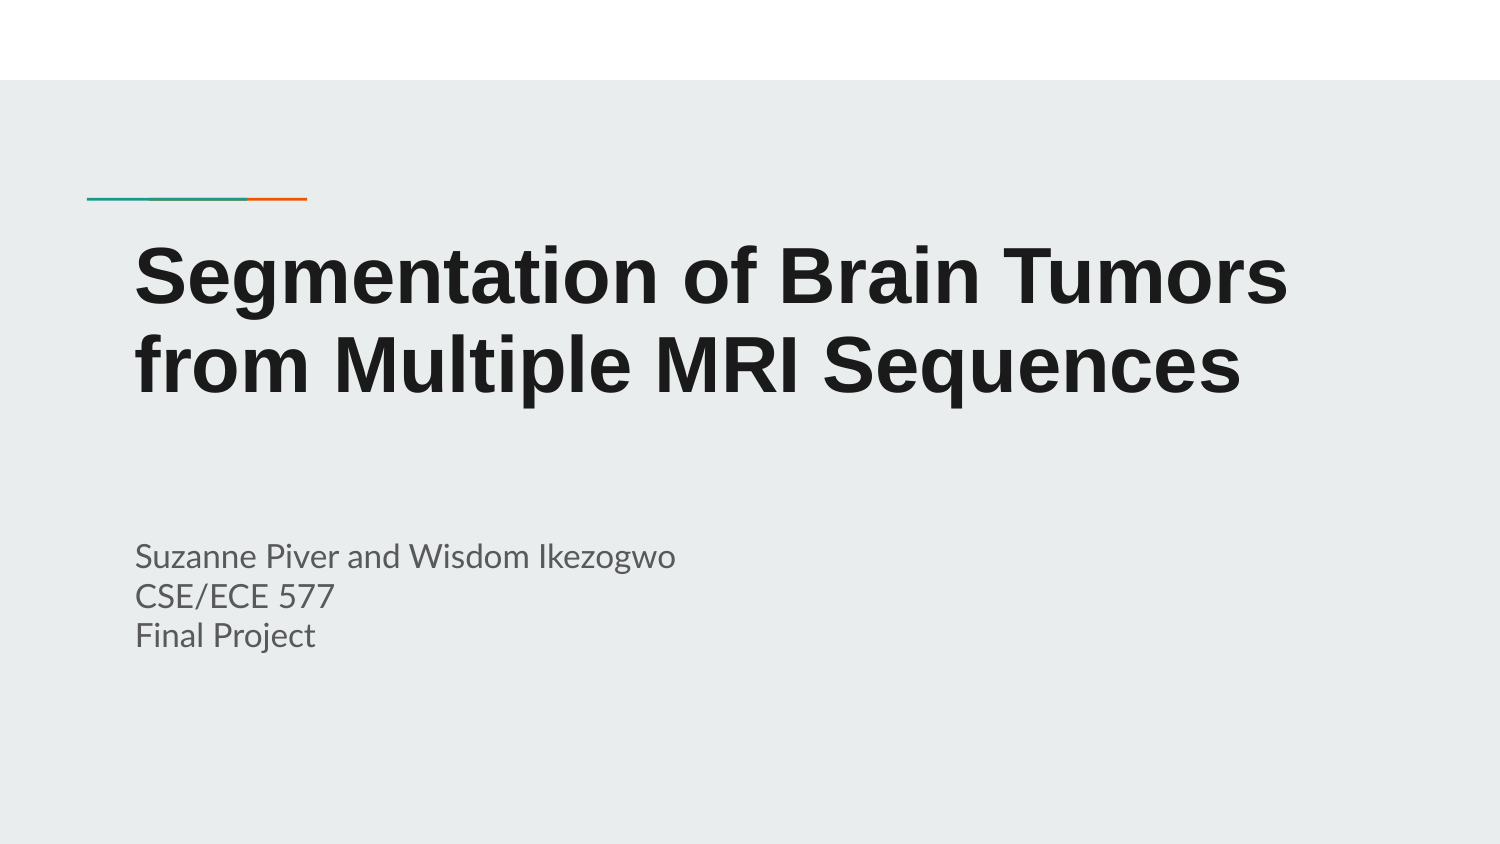

# Segmentation of Brain Tumors from Multiple MRI Sequences
Suzanne Piver and Wisdom Ikezogwo
CSE/ECE 577
Final Project